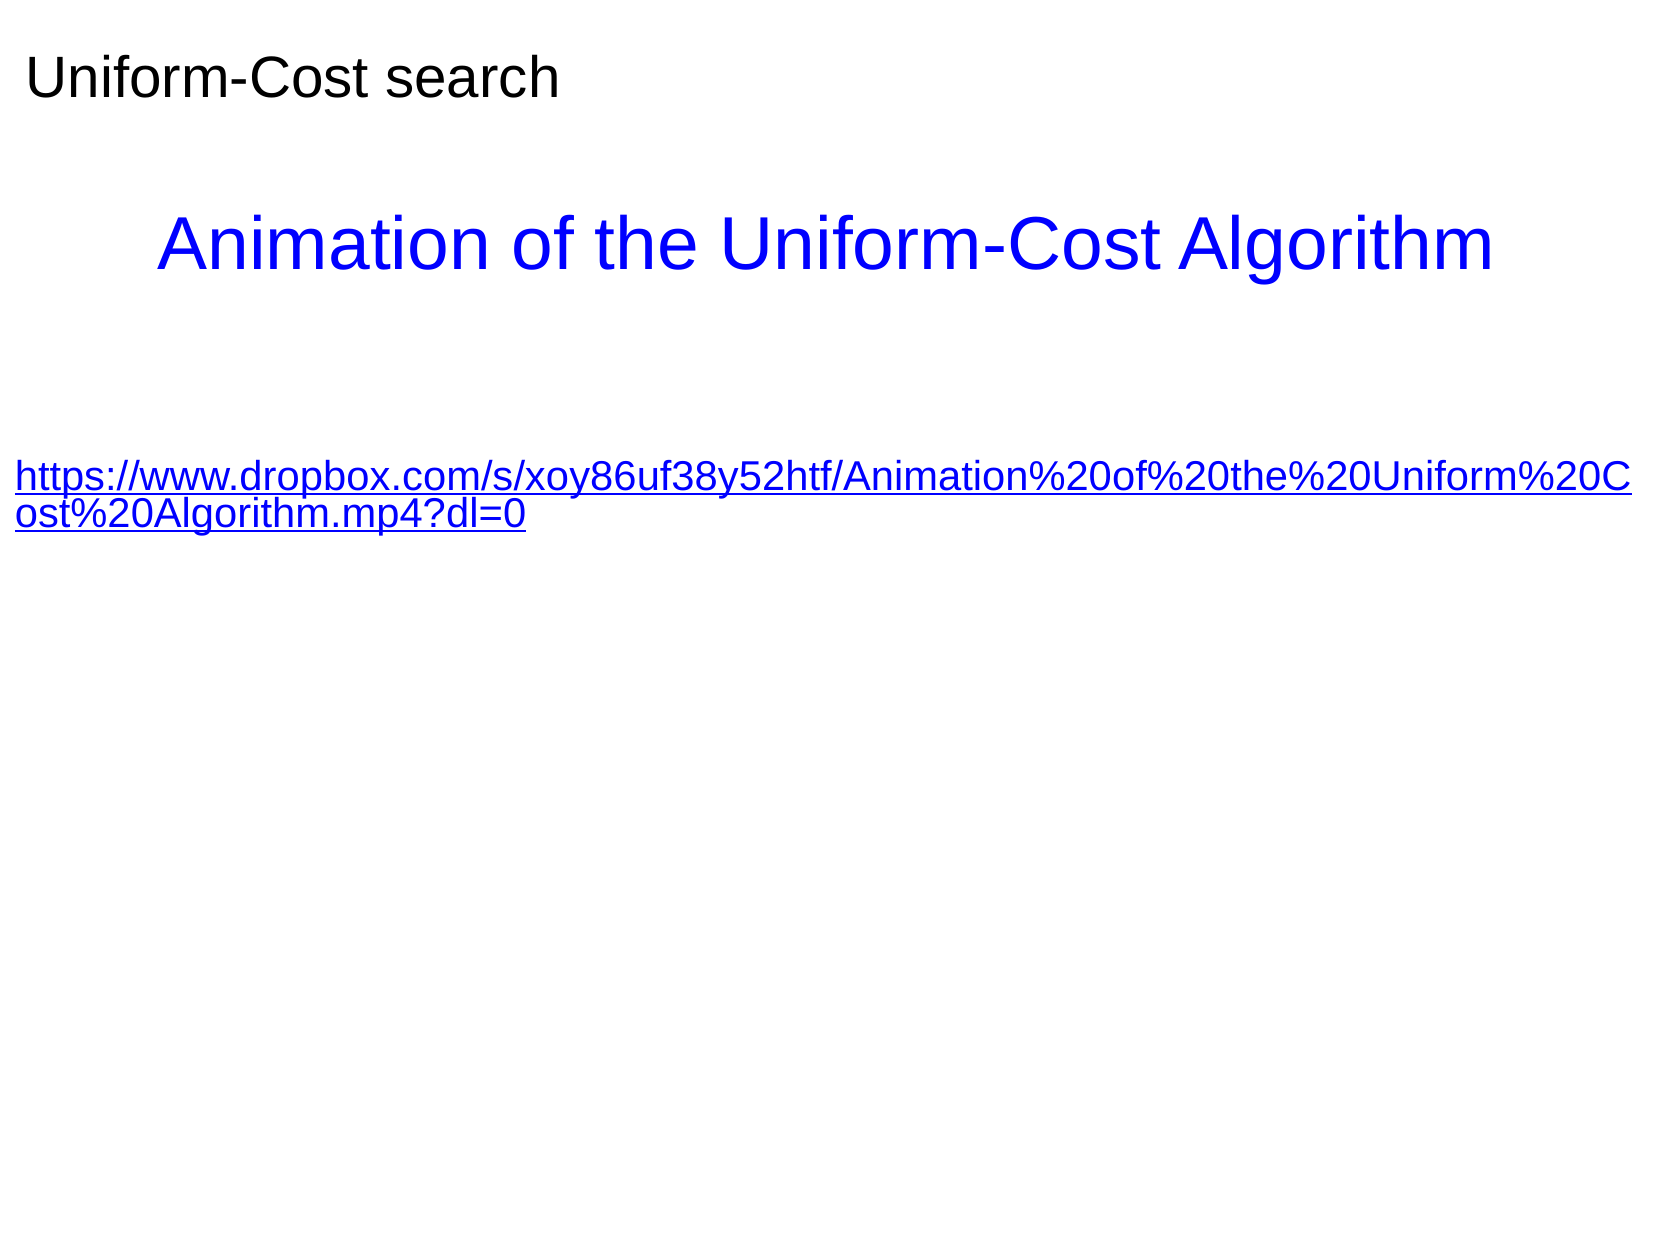

Uniform-Cost search
Animation of the Uniform-Cost Algorithm

https://www.dropbox.com/s/xoy86uf38y52htf/Animation%20of%20the%20Uniform%20Cost%20Algorithm.mp4?dl=0